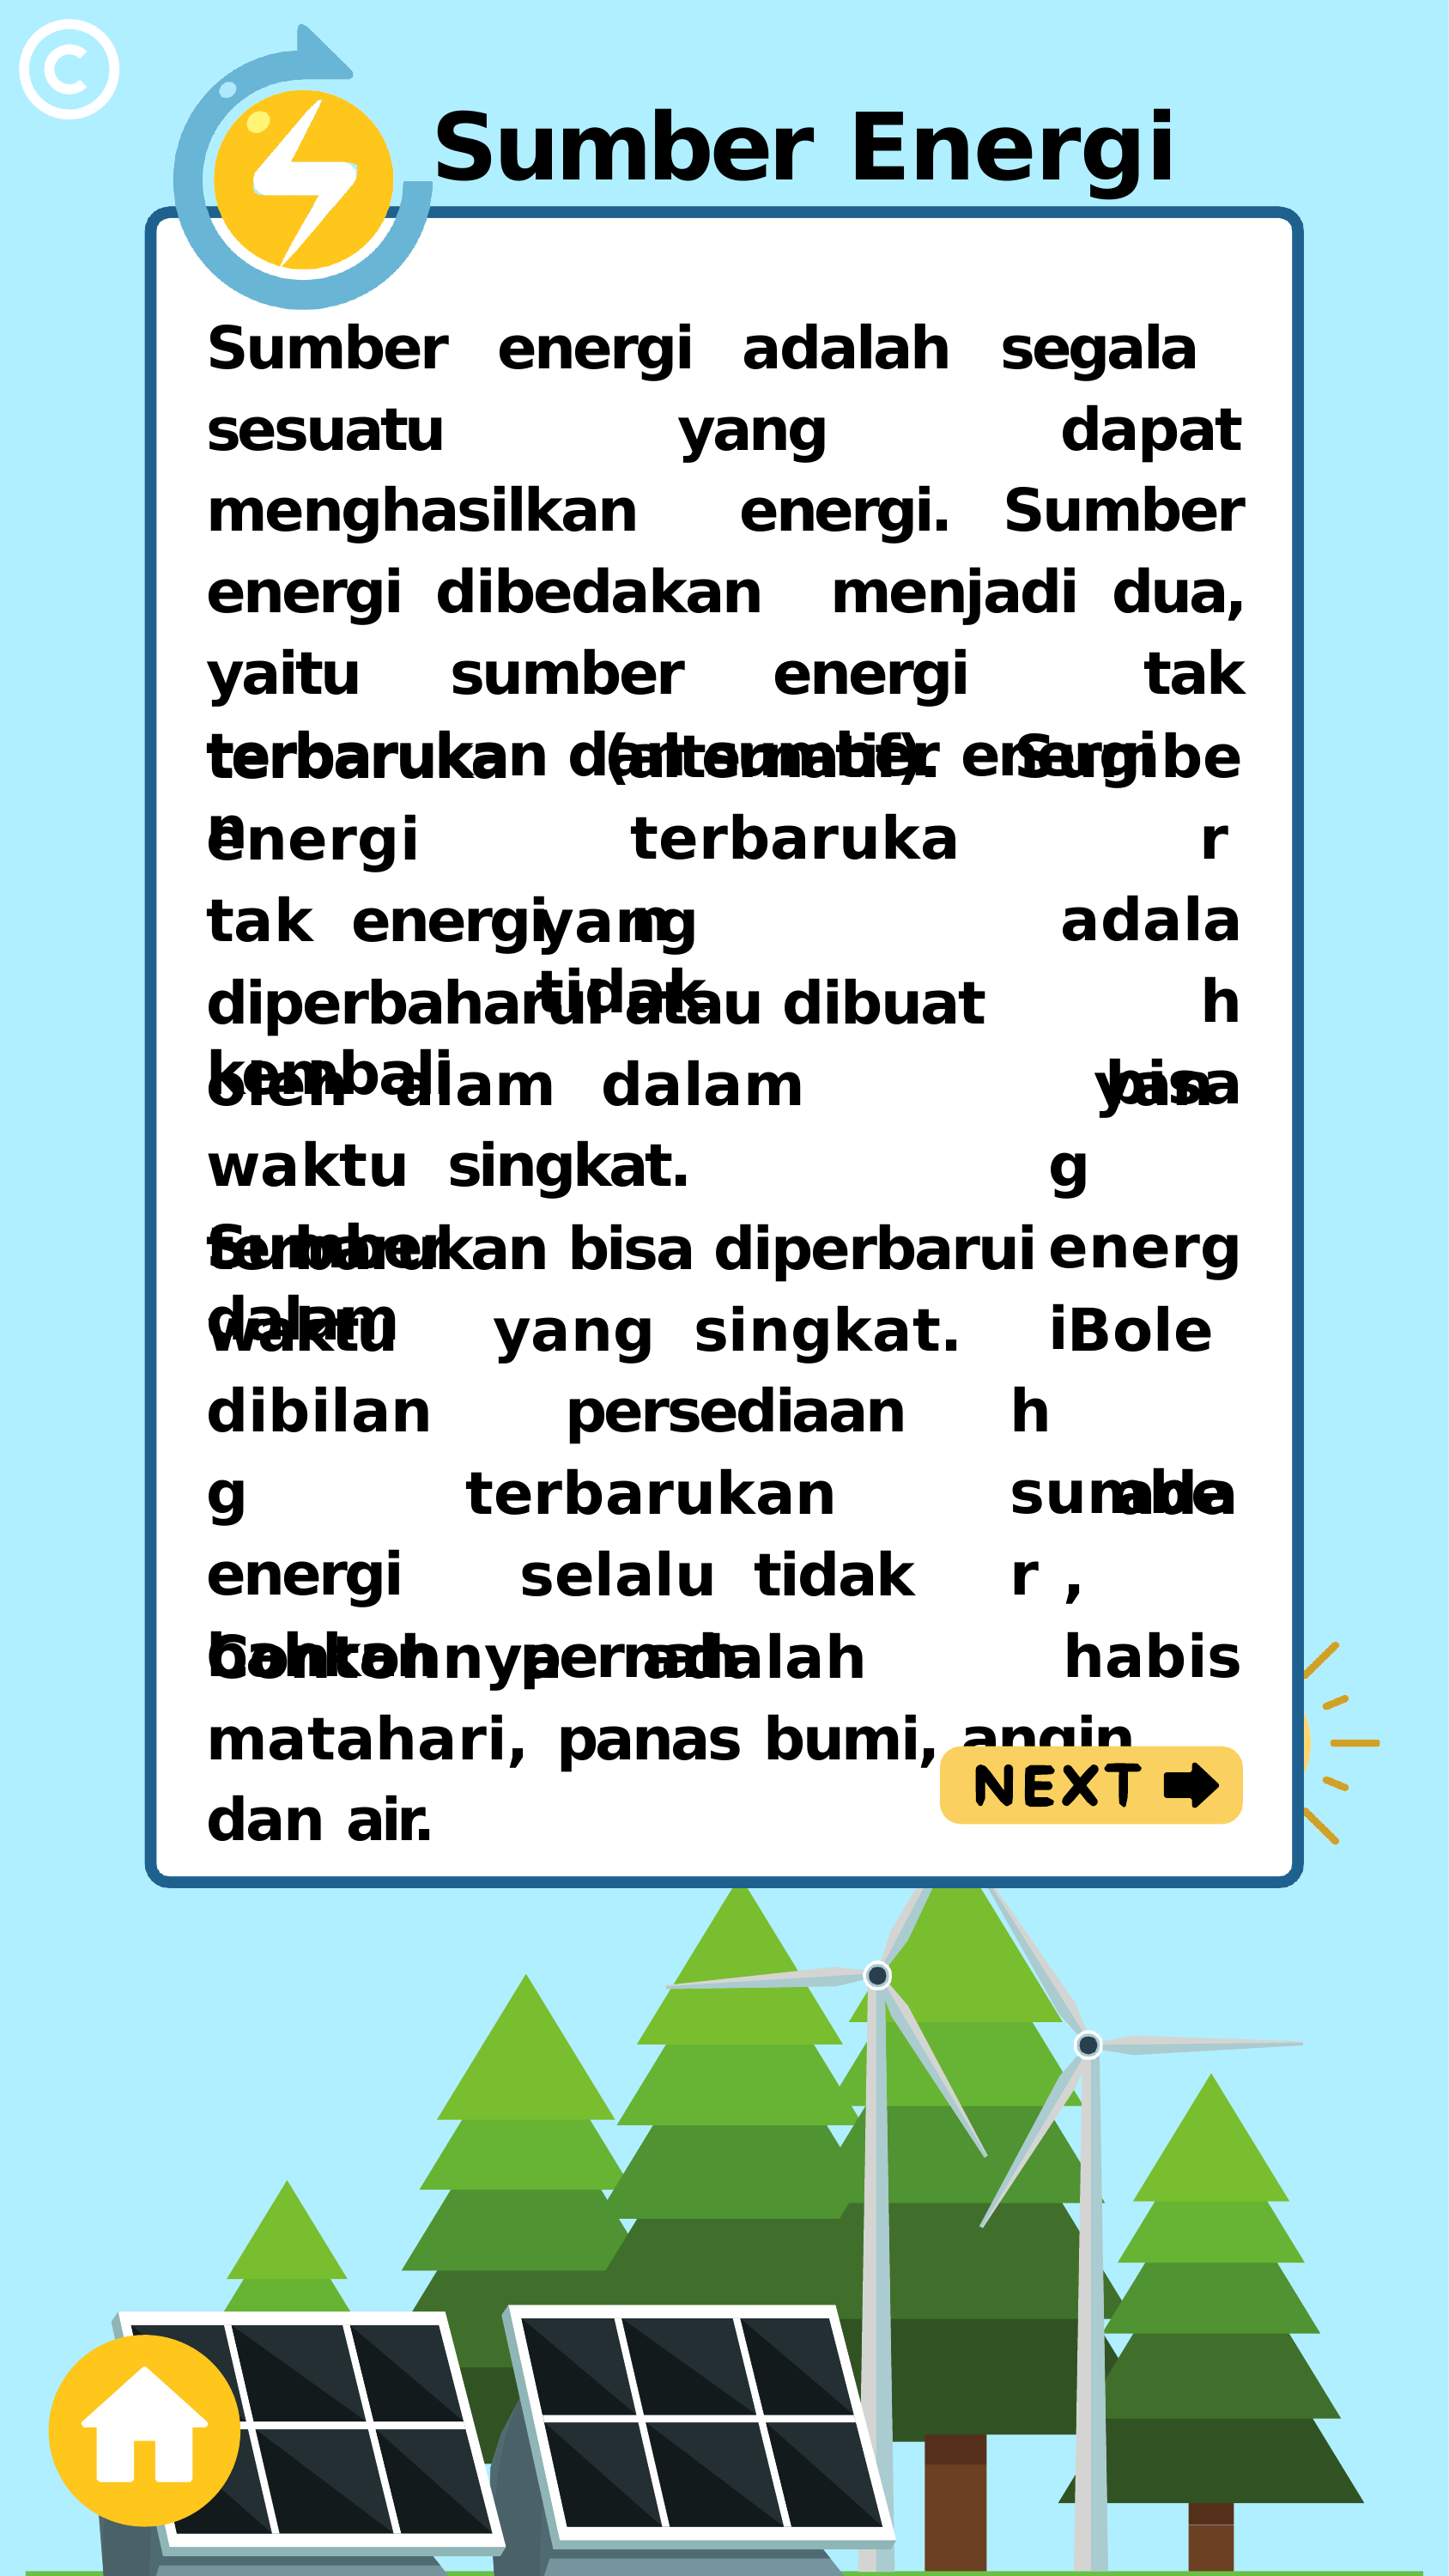

# Sumber Energi
Sumber energi adalah segala  sesuatu yang dapat menghasilkan  energi. Sumber energi dibedakan  menjadi dua, yaitu sumber energi  tak terbarukan dan sumber energi
(alternatif).  terbarukan
Sumber  adalah
bisa
terbarukan
energi	tak  energi
yang	tidak
diperbaharui atau dibuat kembali
oleh	alam	dalam	waktu  singkat.		Sumber
yang  energi
terbarukan bisa diperbarui dalam
waktu  dibilang  energi  bahkan
yang	singkat.  persediaan
Boleh  sumber
terbarukan	selalu  tidak	pernah
ada,  habis.
Contohnya	adalah	matahari,  panas bumi, angin dan air.